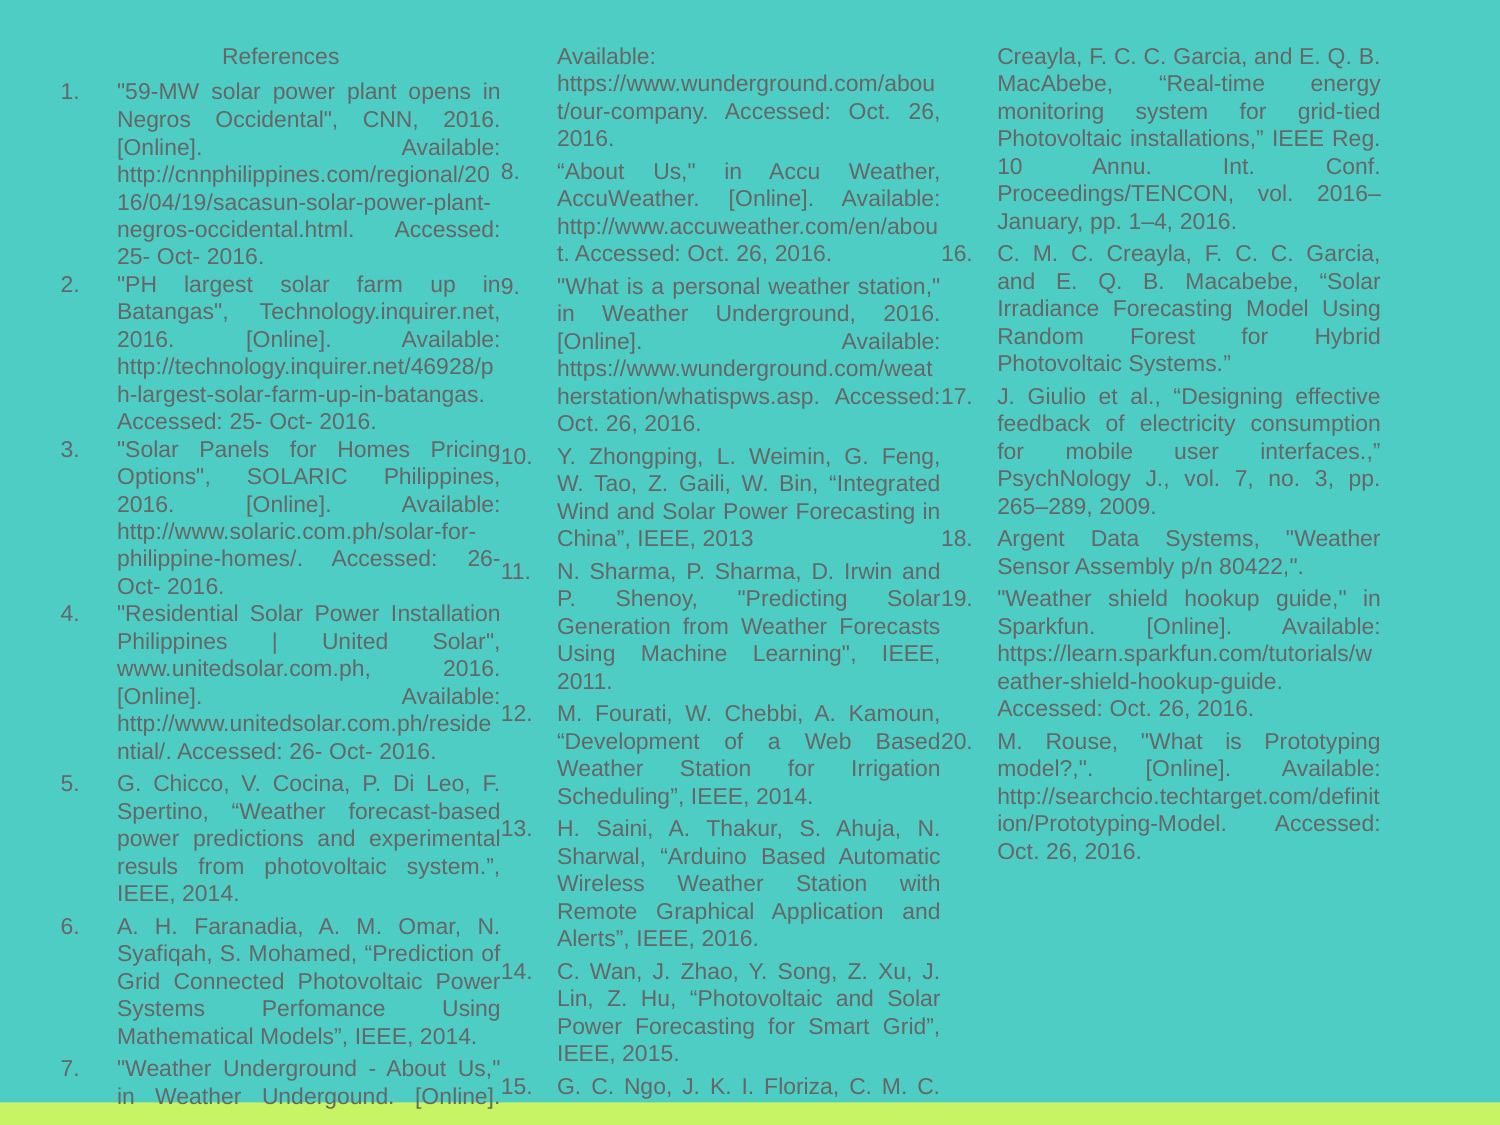

References
"59-MW solar power plant opens in Negros Occidental", CNN, 2016. [Online]. Available: http://cnnphilippines.com/regional/2016/04/19/sacasun-solar-power-plant-negros-occidental.html. Accessed: 25- Oct- 2016.
"PH largest solar farm up in Batangas", Technology.inquirer.net, 2016. [Online]. Available: http://technology.inquirer.net/46928/ph-largest-solar-farm-up-in-batangas. Accessed: 25- Oct- 2016.
"Solar Panels for Homes Pricing Options", SOLARIC Philippines, 2016. [Online]. Available: http://www.solaric.com.ph/solar-for-philippine-homes/. Accessed: 26- Oct- 2016.
"Residential Solar Power Installation Philippines | United Solar", www.unitedsolar.com.ph, 2016. [Online]. Available: http://www.unitedsolar.com.ph/residential/. Accessed: 26- Oct- 2016.
G. Chicco, V. Cocina, P. Di Leo, F. Spertino, “Weather forecast-based power predictions and experimental resuls from photovoltaic system.”, IEEE, 2014.
A. H. Faranadia, A. M. Omar, N. Syafiqah, S. Mohamed, “Prediction of Grid Connected Photovoltaic Power Systems Perfomance Using Mathematical Models”, IEEE, 2014.
"Weather Underground - About Us," in Weather Undergound. [Online]. Available: https://www.wunderground.com/about/our-company. Accessed: Oct. 26, 2016.
“About Us," in Accu Weather, AccuWeather. [Online]. Available: http://www.accuweather.com/en/about. Accessed: Oct. 26, 2016.
"What is a personal weather station," in Weather Underground, 2016. [Online]. Available: https://www.wunderground.com/weatherstation/whatispws.asp. Accessed: Oct. 26, 2016.
Y. Zhongping, L. Weimin, G. Feng, W. Tao, Z. Gaili, W. Bin, “Integrated Wind and Solar Power Forecasting in China”, IEEE, 2013
N. Sharma, P. Sharma, D. Irwin and P. Shenoy, "Predicting Solar Generation from Weather Forecasts Using Machine Learning", IEEE, 2011.
M. Fourati, W. Chebbi, A. Kamoun, “Development of a Web Based Weather Station for Irrigation Scheduling”, IEEE, 2014.
H. Saini, A. Thakur, S. Ahuja, N. Sharwal, “Arduino Based Automatic Wireless Weather Station with Remote Graphical Application and Alerts”, IEEE, 2016.
C. Wan, J. Zhao, Y. Song, Z. Xu, J. Lin, Z. Hu, “Photovoltaic and Solar Power Forecasting for Smart Grid”, IEEE, 2015.
G. C. Ngo, J. K. I. Floriza, C. M. C. Creayla, F. C. C. Garcia, and E. Q. B. MacAbebe, “Real-time energy monitoring system for grid-tied Photovoltaic installations,” IEEE Reg. 10 Annu. Int. Conf. Proceedings/TENCON, vol. 2016–January, pp. 1–4, 2016.
C. M. C. Creayla, F. C. C. Garcia, and E. Q. B. Macabebe, “Solar Irradiance Forecasting Model Using Random Forest for Hybrid Photovoltaic Systems.”
J. Giulio et al., “Designing effective feedback of electricity consumption for mobile user interfaces.,” PsychNology J., vol. 7, no. 3, pp. 265–289, 2009.
Argent Data Systems, "Weather Sensor Assembly p/n 80422,".
"Weather shield hookup guide," in Sparkfun. [Online]. Available: https://learn.sparkfun.com/tutorials/weather-shield-hookup-guide. Accessed: Oct. 26, 2016.
M. Rouse, "What is Prototyping model?,". [Online]. Available: http://searchcio.techtarget.com/definition/Prototyping-Model. Accessed: Oct. 26, 2016.